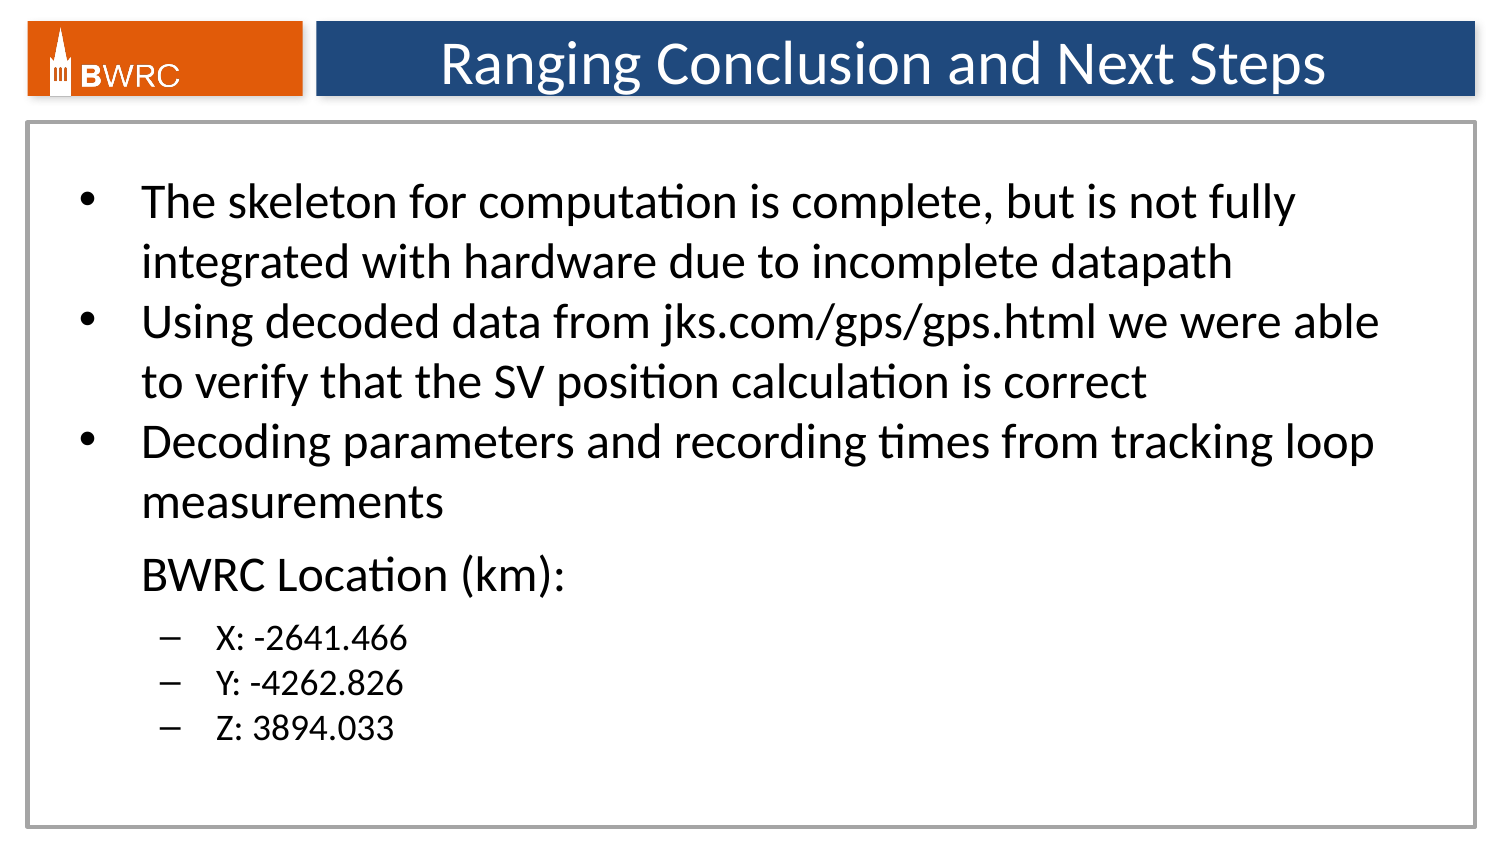

# Ranging Conclusion and Next Steps
The skeleton for computation is complete, but is not fully integrated with hardware due to incomplete datapath
Using decoded data from jks.com/gps/gps.html we were able to verify that the SV position calculation is correct
Decoding parameters and recording times from tracking loop measurements
BWRC Location (km):
X: -2641.466
Y: -4262.826
Z: 3894.033